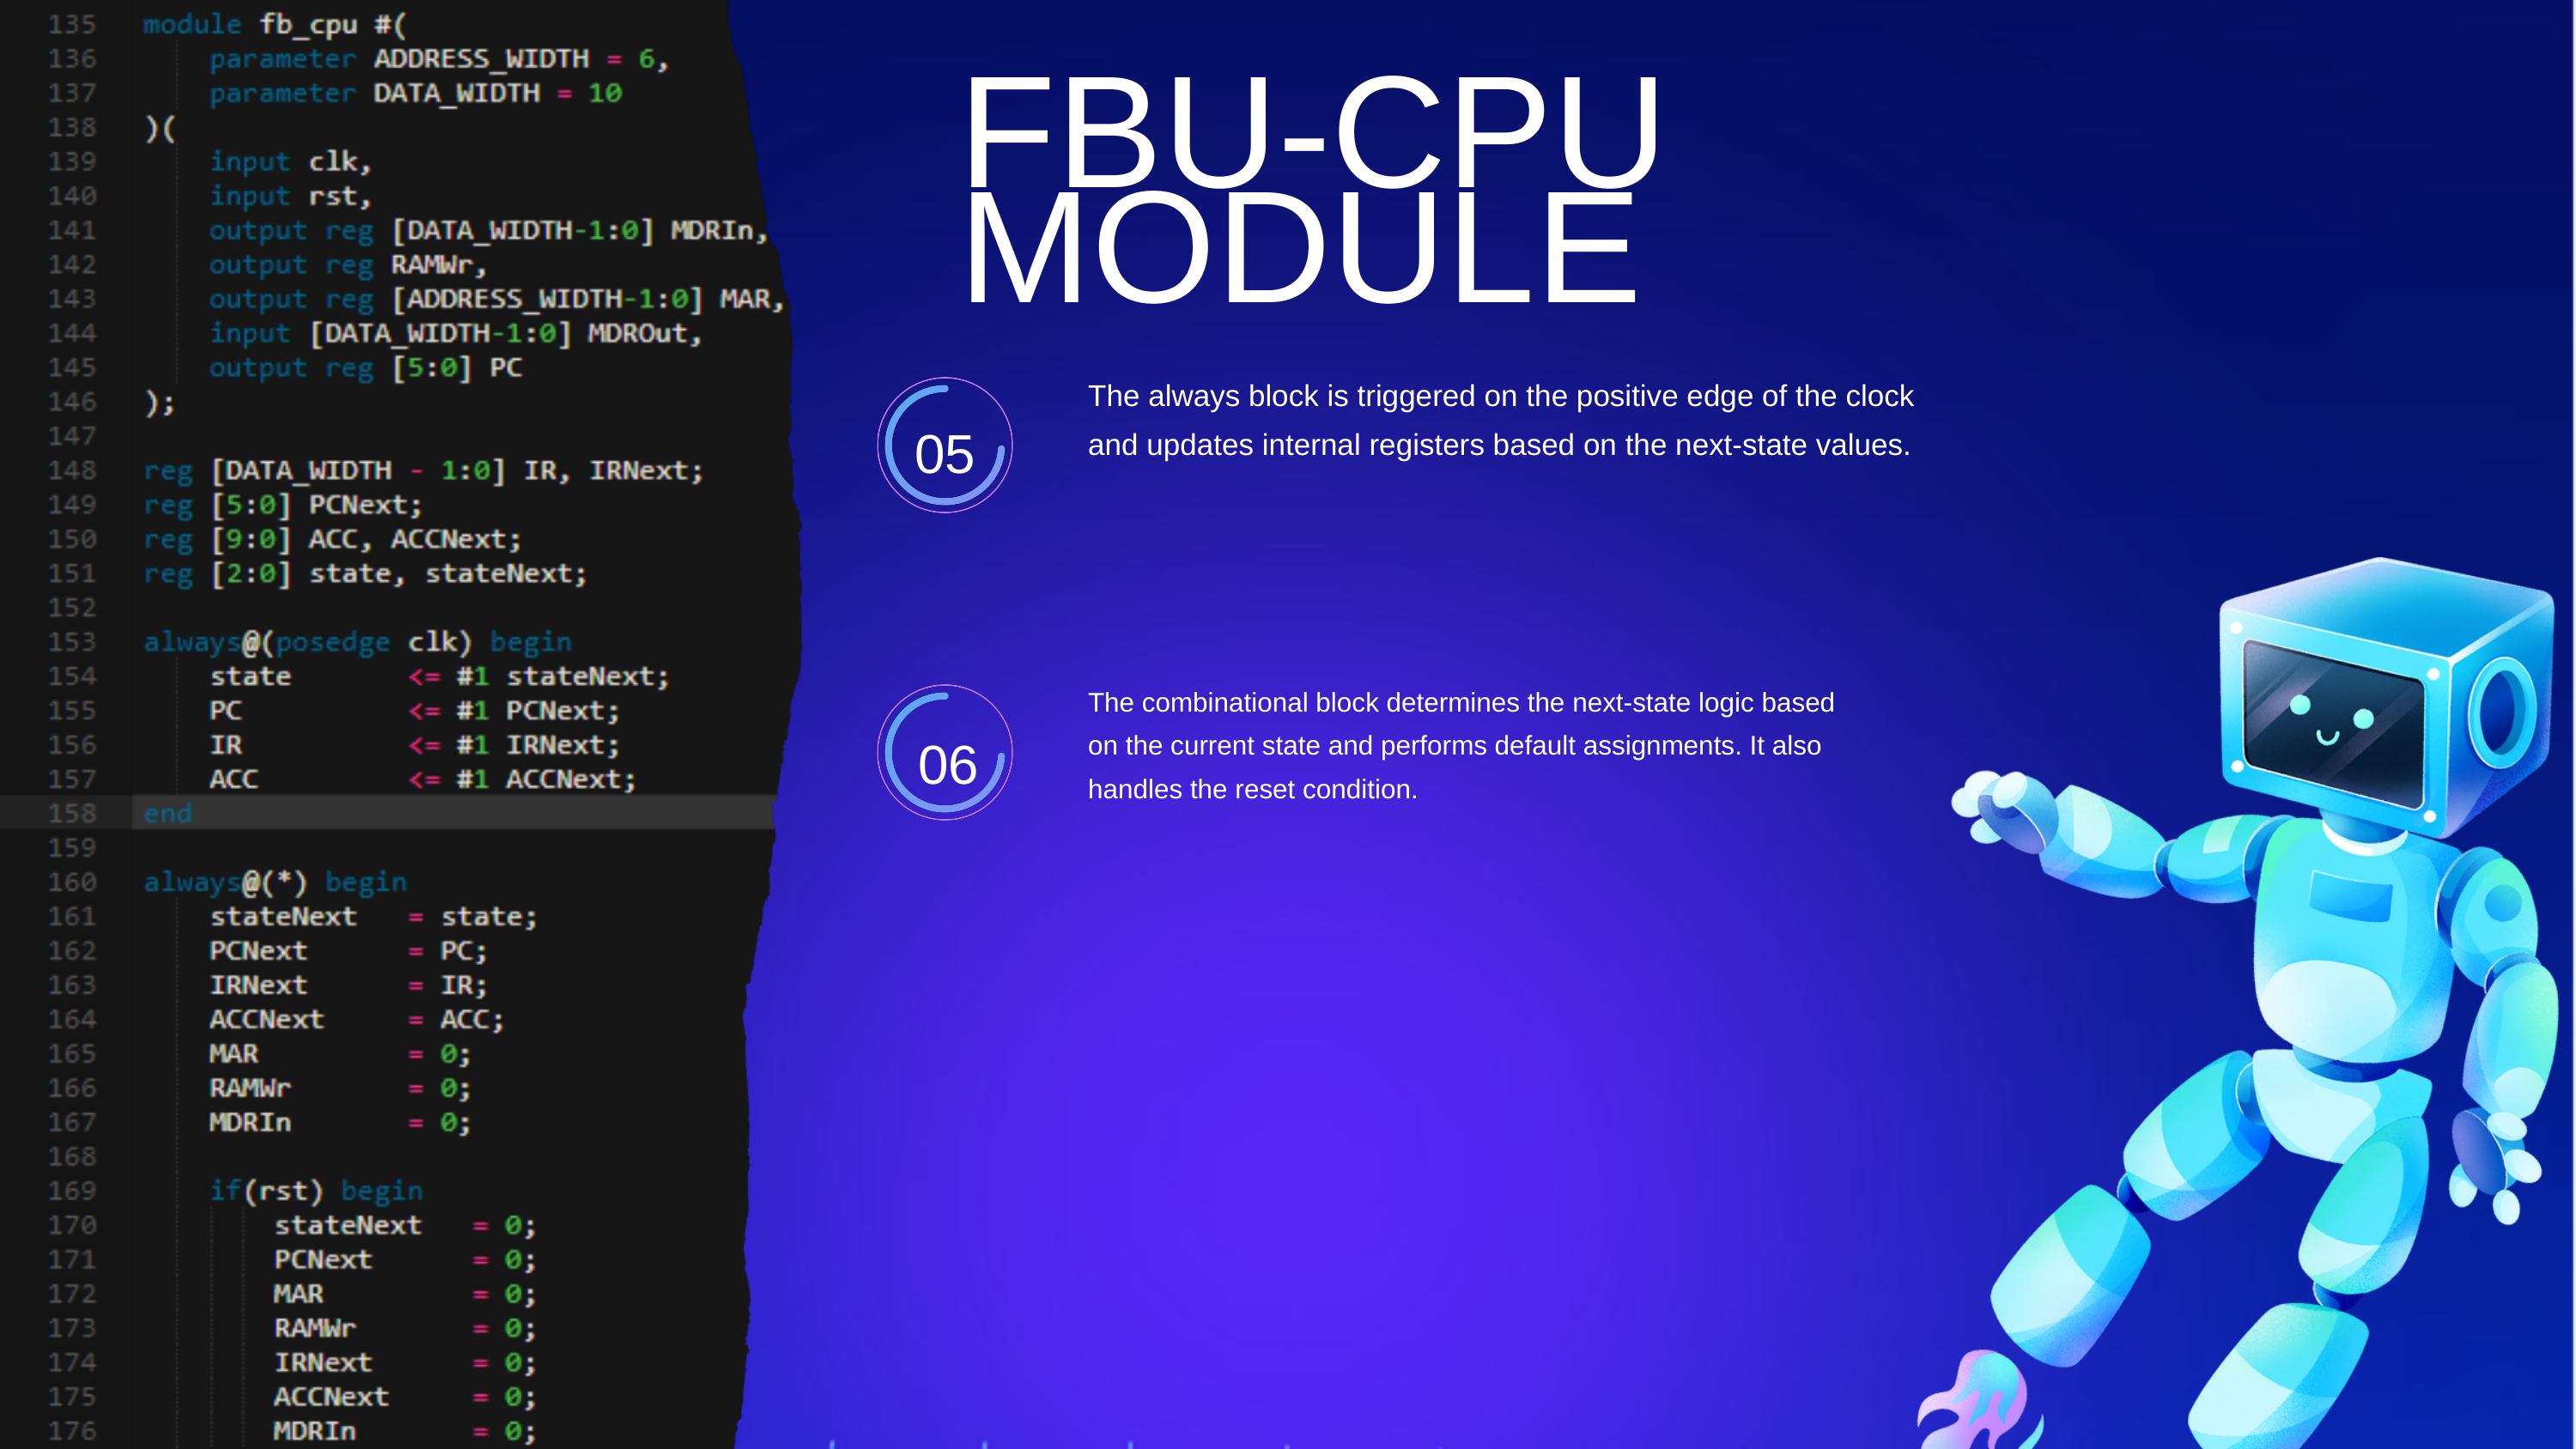

FBU-CPU MODULE
The always block is triggered on the positive edge of the clock and updates internal registers based on the next-state values.

05

The combinational block determines the next-state logic based on the current state and performs default assignments. It also handles the reset condition.

06